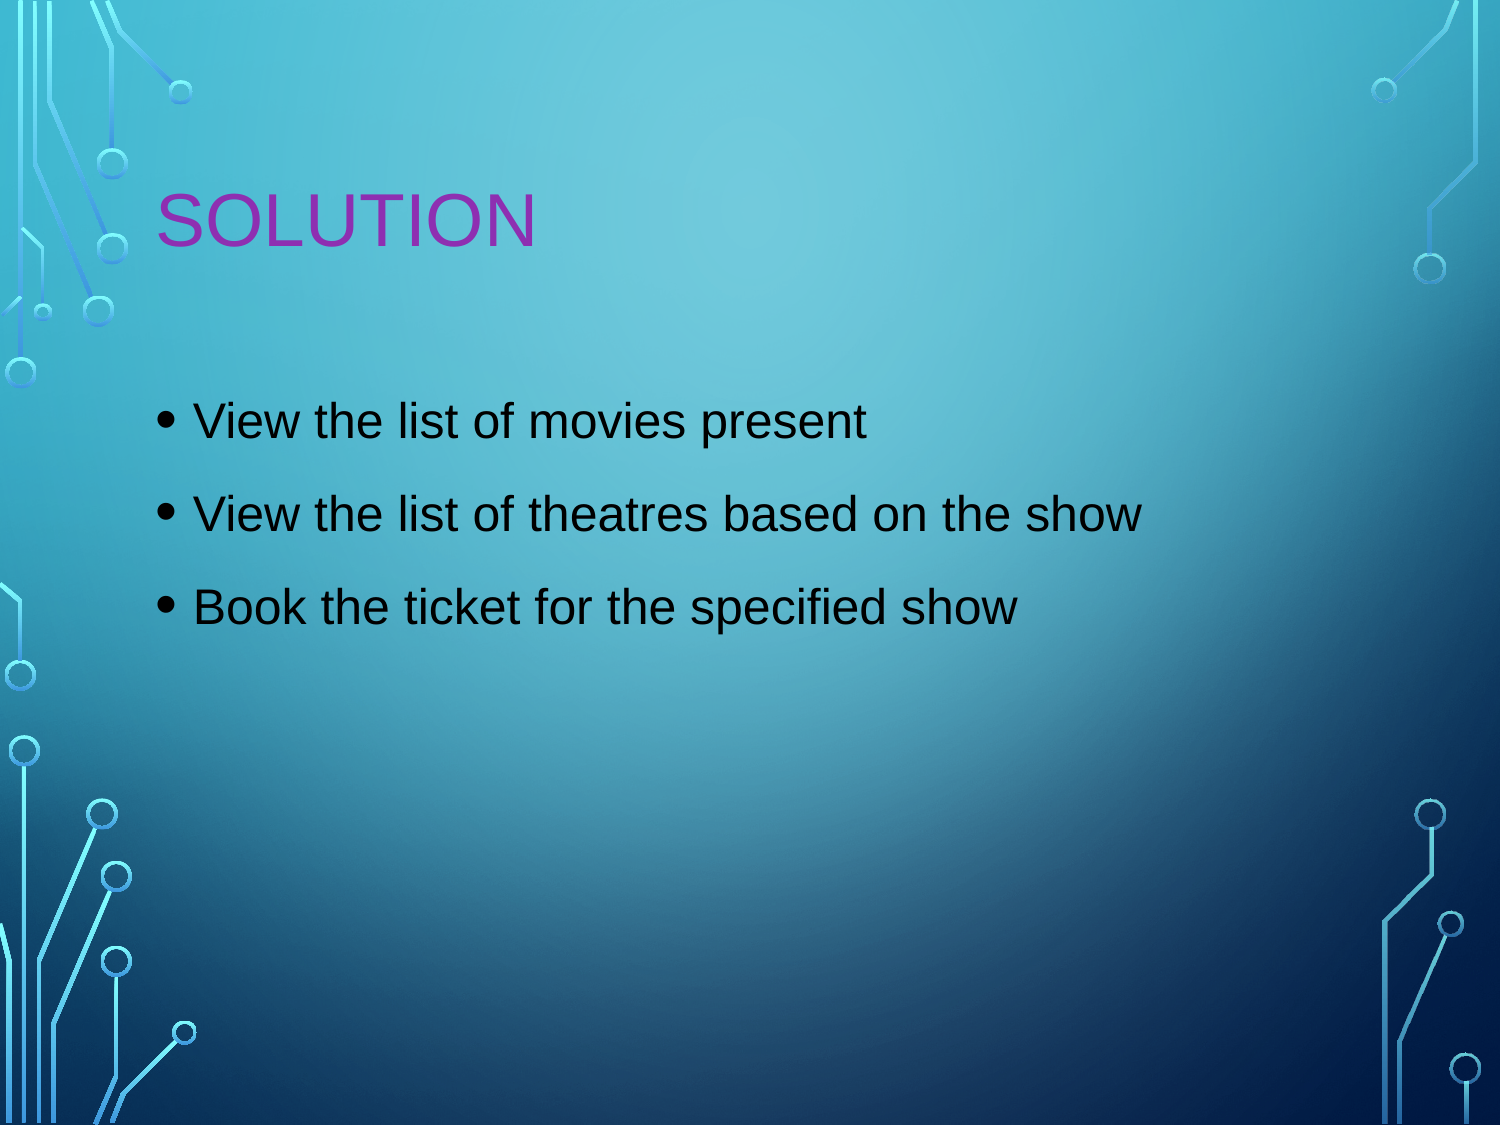

# Solution
View the list of movies present
View the list of theatres based on the show
Book the ticket for the specified show